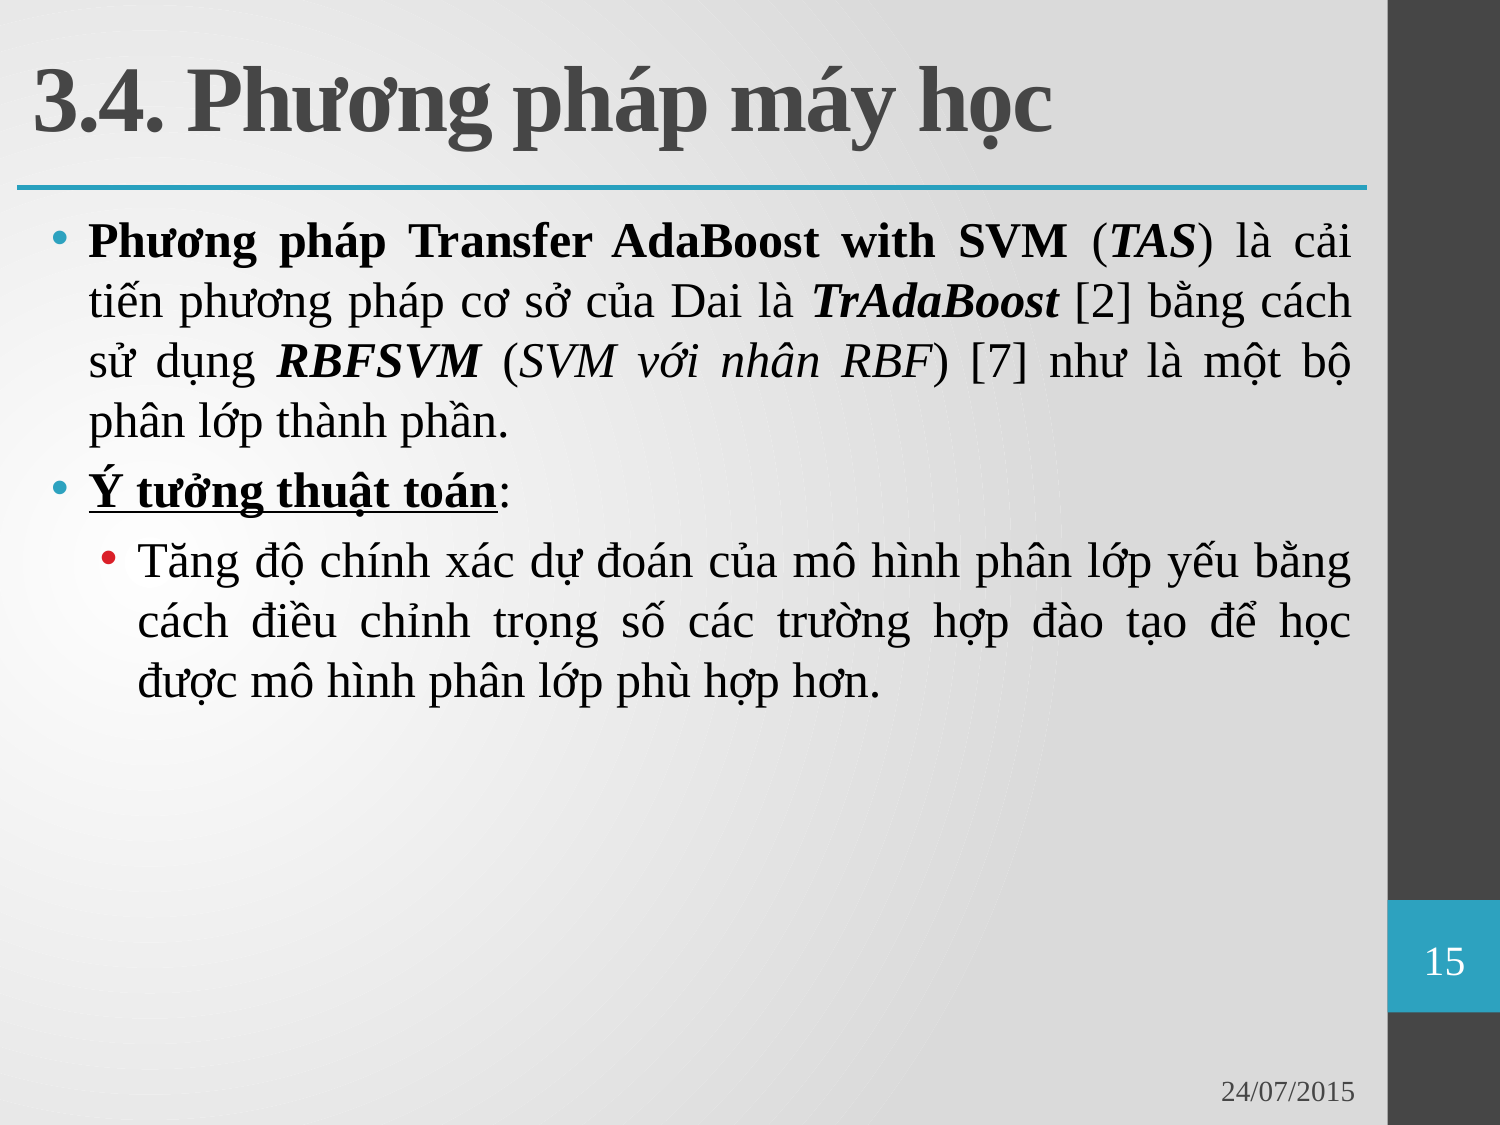

# 3.4. Phương pháp máy học
Phương pháp Transfer AdaBoost with SVM (TAS) là cải tiến phương pháp cơ sở của Dai là TrAdaBoost [2] bằng cách sử dụng RBFSVM (SVM với nhân RBF) [7] như là một bộ phân lớp thành phần.
Ý tưởng thuật toán:
Tăng độ chính xác dự đoán của mô hình phân lớp yếu bằng cách điều chỉnh trọng số các trường hợp đào tạo để học được mô hình phân lớp phù hợp hơn.
15
24/07/2015